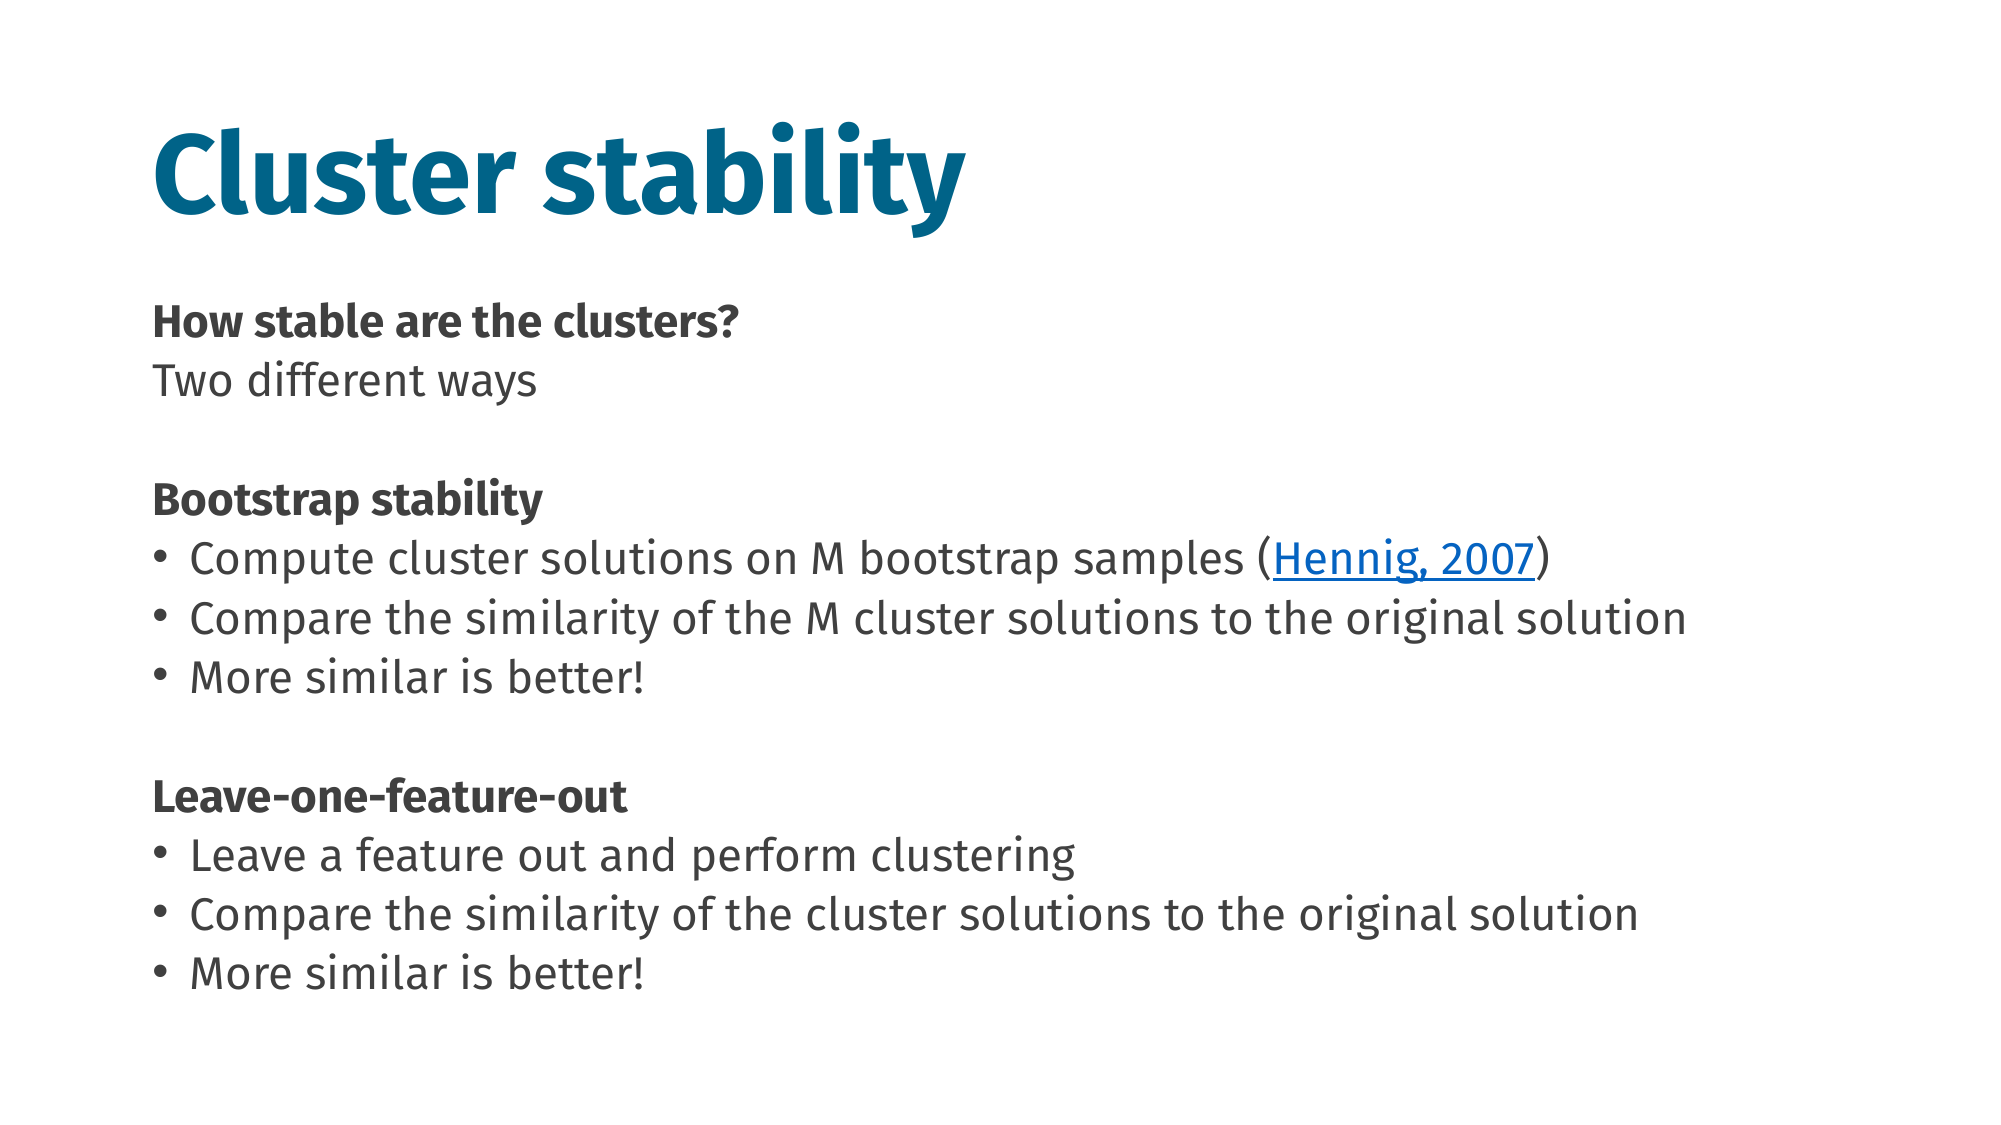

# Cluster stability
How stable are the clusters?
Two different ways

Bootstrap stability
Compute cluster solutions on M bootstrap samples (Hennig, 2007)
Compare the similarity of the M cluster solutions to the original solution
More similar is better!

Leave-one-feature-out
Leave a feature out and perform clustering
Compare the similarity of the cluster solutions to the original solution
More similar is better!